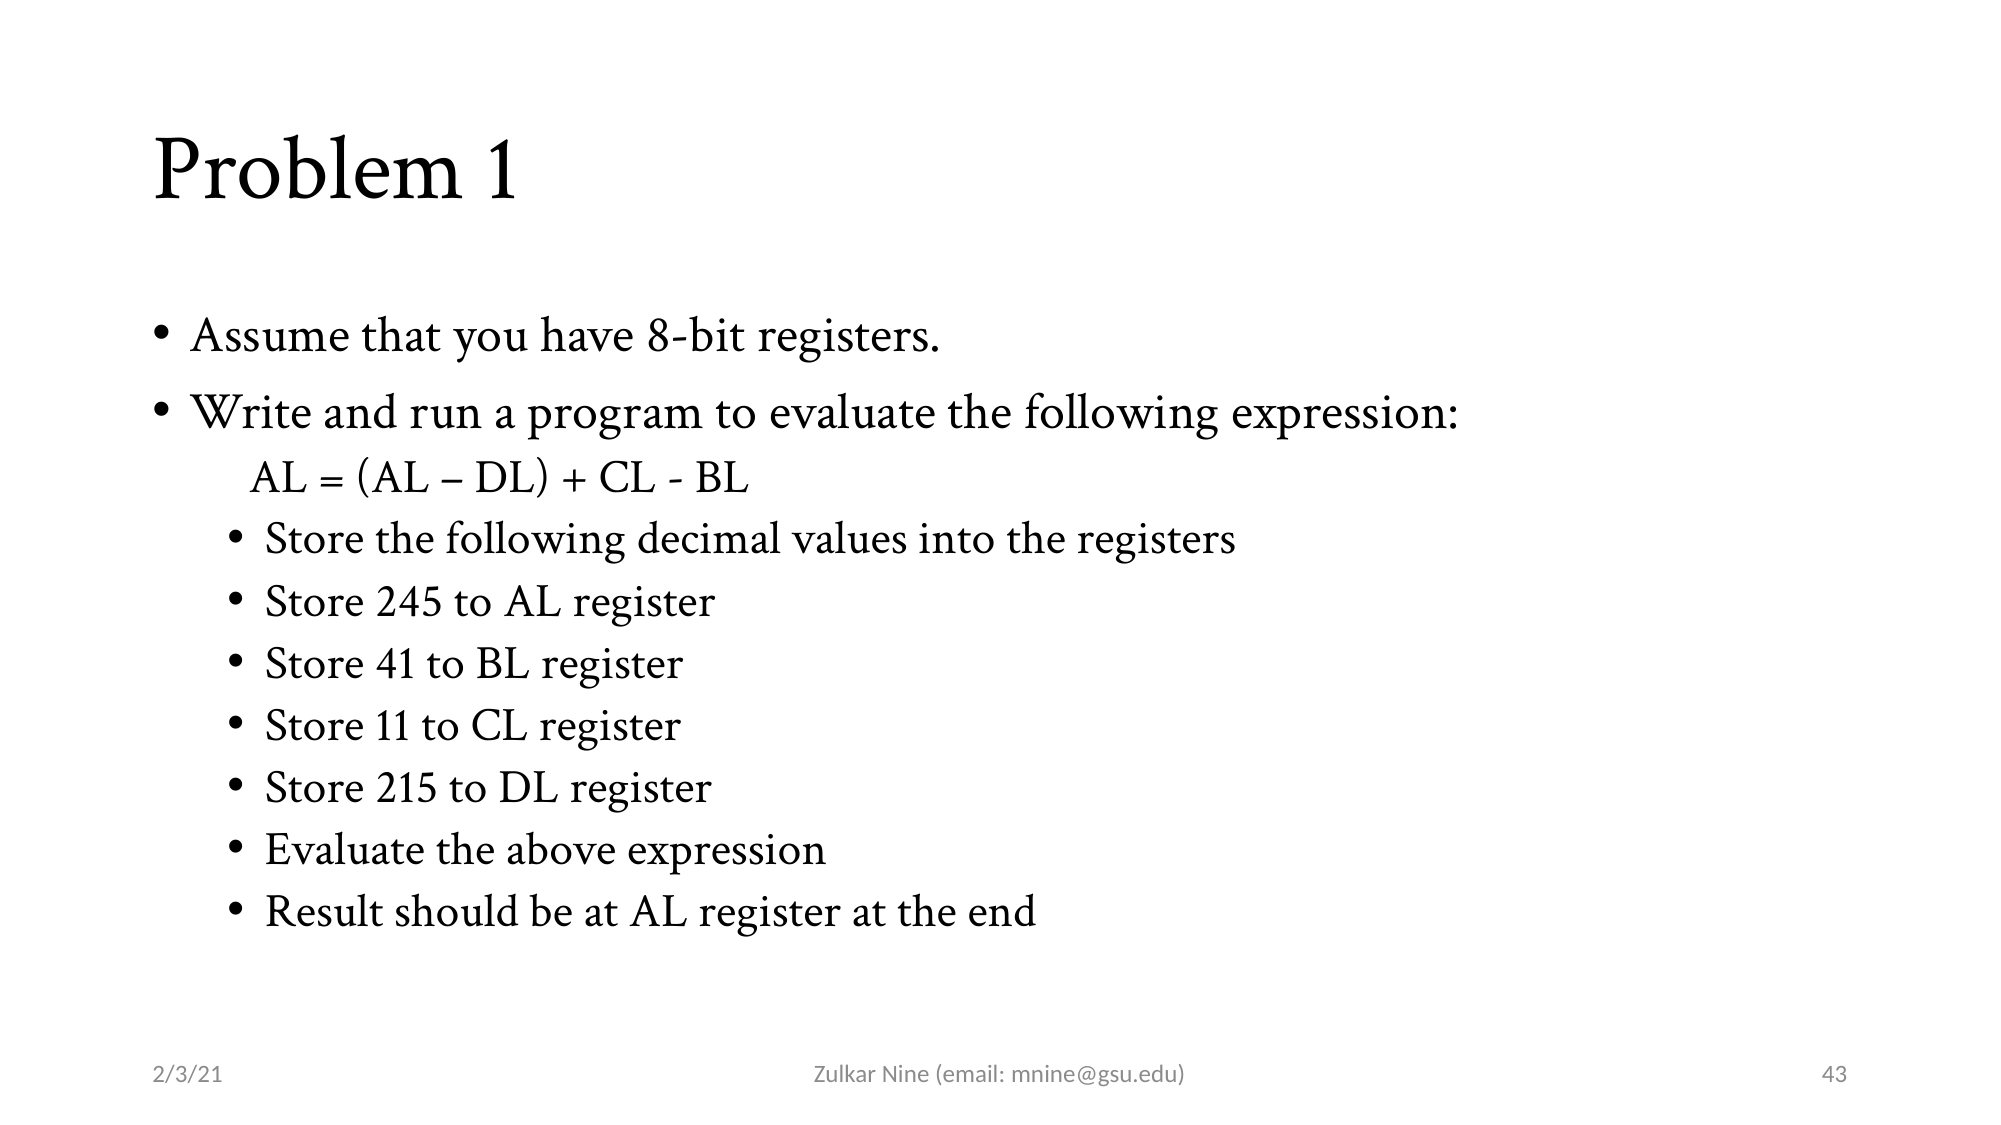

# Problem 1
Assume that you have 8-bit registers.
Write and run a program to evaluate the following expression:
  AL = (AL – DL) + CL - BL
Store the following decimal values into the registers
Store 245 to AL register
Store 41 to BL register
Store 11 to CL register
Store 215 to DL register
Evaluate the above expression
Result should be at AL register at the end

2/3/21
Zulkar Nine (email: mnine@gsu.edu)
43